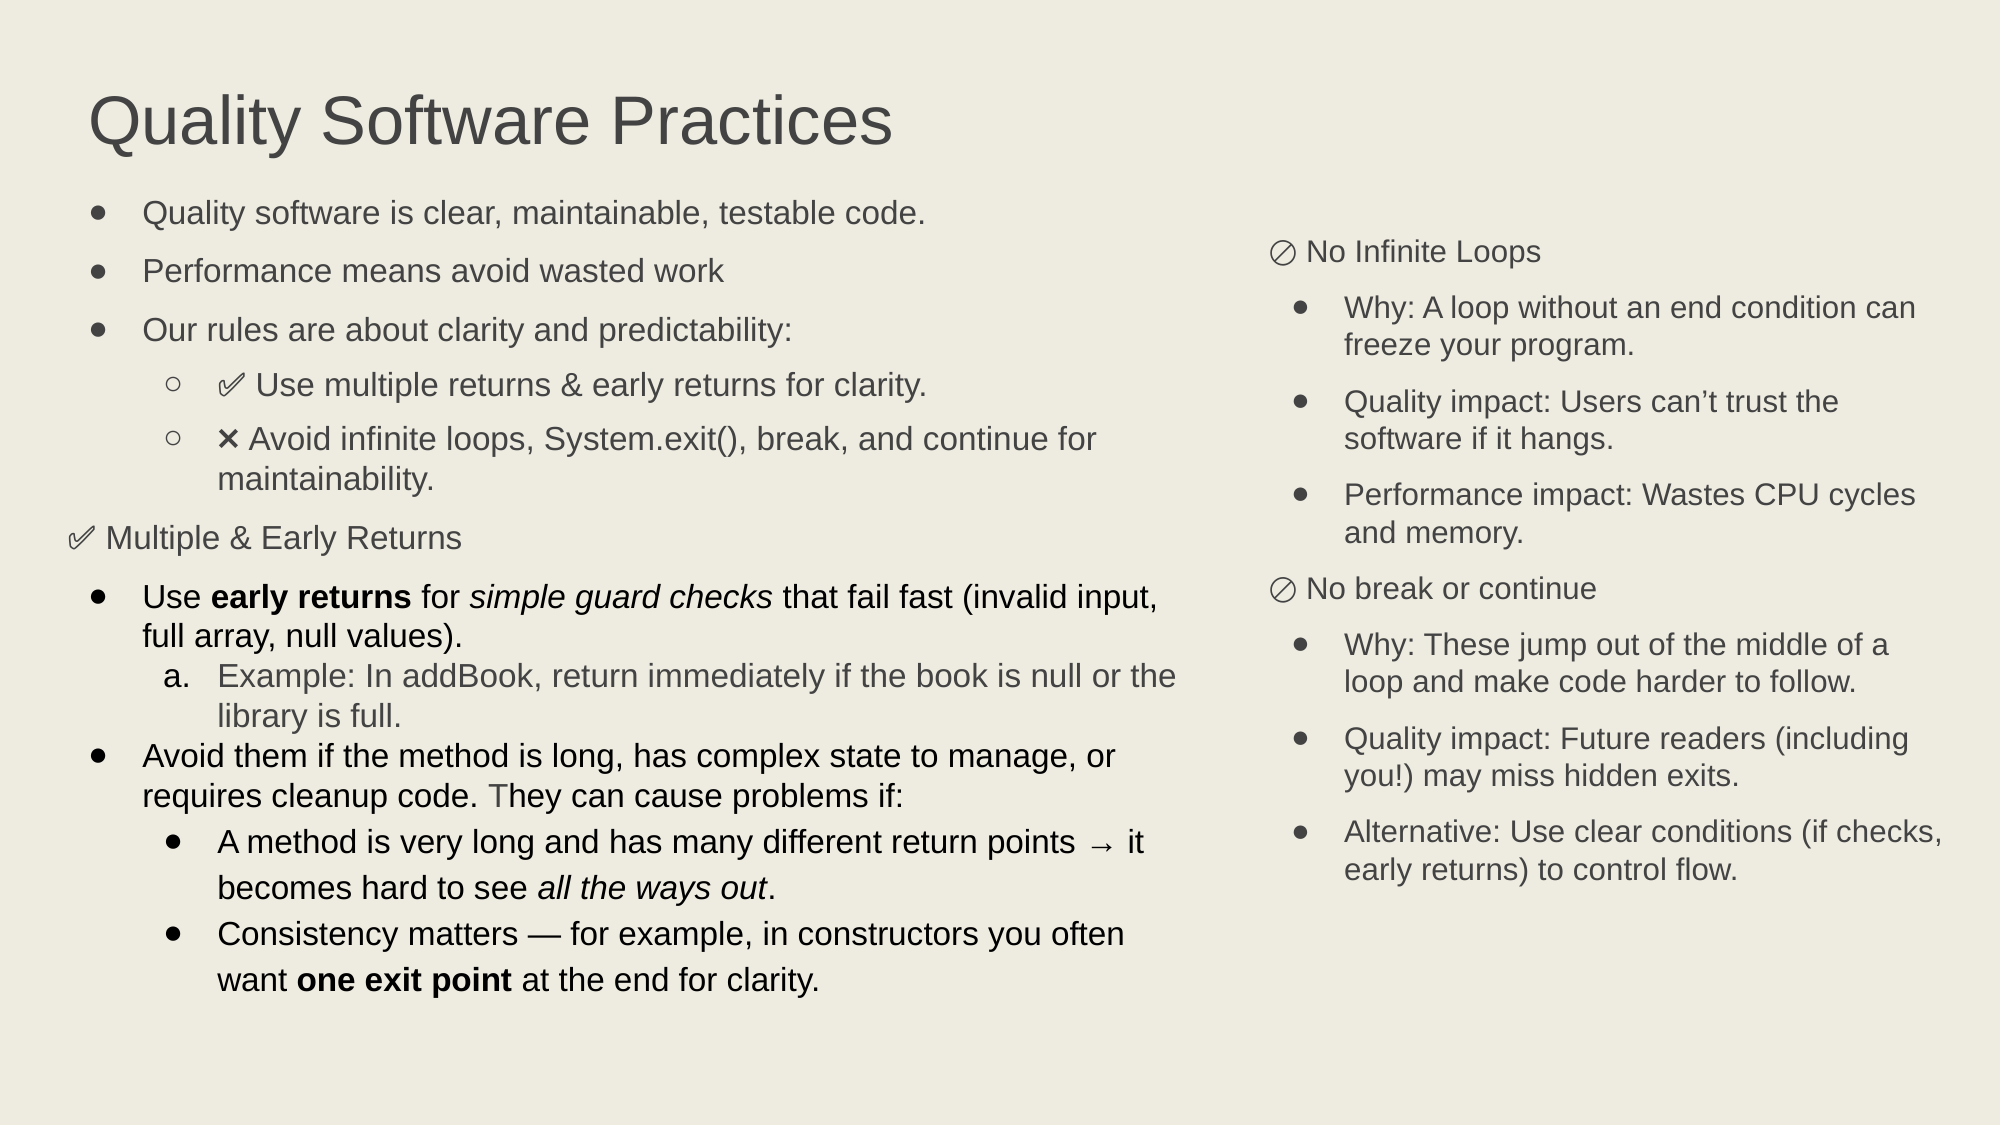

# Quality Software Practices
Quality software is clear, maintainable, testable code.
Performance means avoid wasted work
Our rules are about clarity and predictability:
✅ Use multiple returns & early returns for clarity.
❌ Avoid infinite loops, System.exit(), break, and continue for maintainability.
✅ Multiple & Early Returns
Use early returns for simple guard checks that fail fast (invalid input, full array, null values).
Example: In addBook, return immediately if the book is null or the library is full.
Avoid them if the method is long, has complex state to manage, or requires cleanup code. They can cause problems if:
A method is very long and has many different return points → it becomes hard to see all the ways out.
Consistency matters — for example, in constructors you often want one exit point at the end for clarity.
🚫 No Infinite Loops
Why: A loop without an end condition can freeze your program.
Quality impact: Users can’t trust the software if it hangs.
Performance impact: Wastes CPU cycles and memory.
🚫 No break or continue
Why: These jump out of the middle of a loop and make code harder to follow.
Quality impact: Future readers (including you!) may miss hidden exits.
Alternative: Use clear conditions (if checks, early returns) to control flow.